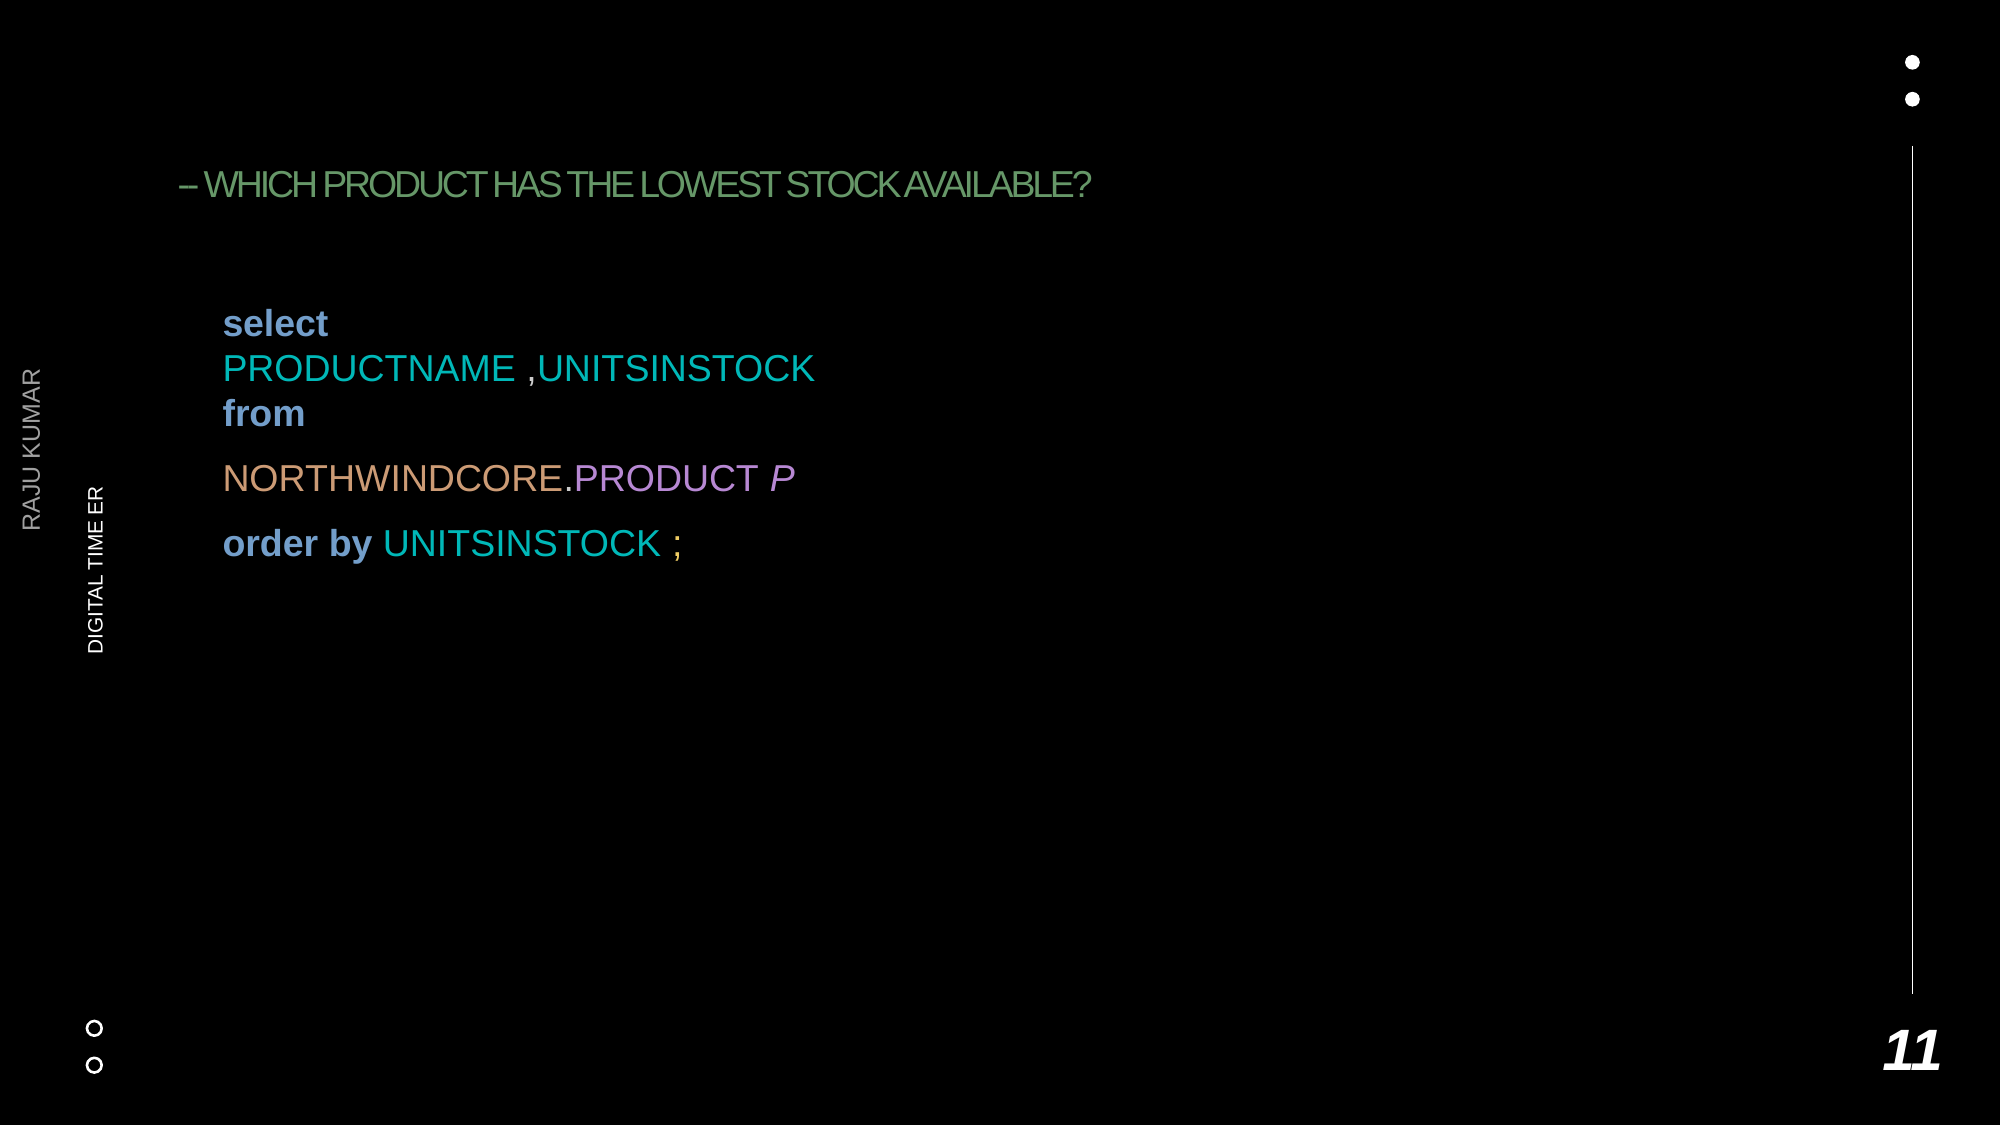

-- Which product has the lowest stock available?
select PRODUCTNAME ,UNITSINSTOCK from
NORTHWINDCORE.PRODUCT P
order by UNITSINSTOCK ;

RAJU KUMAR
DIGITAL TIME er
11